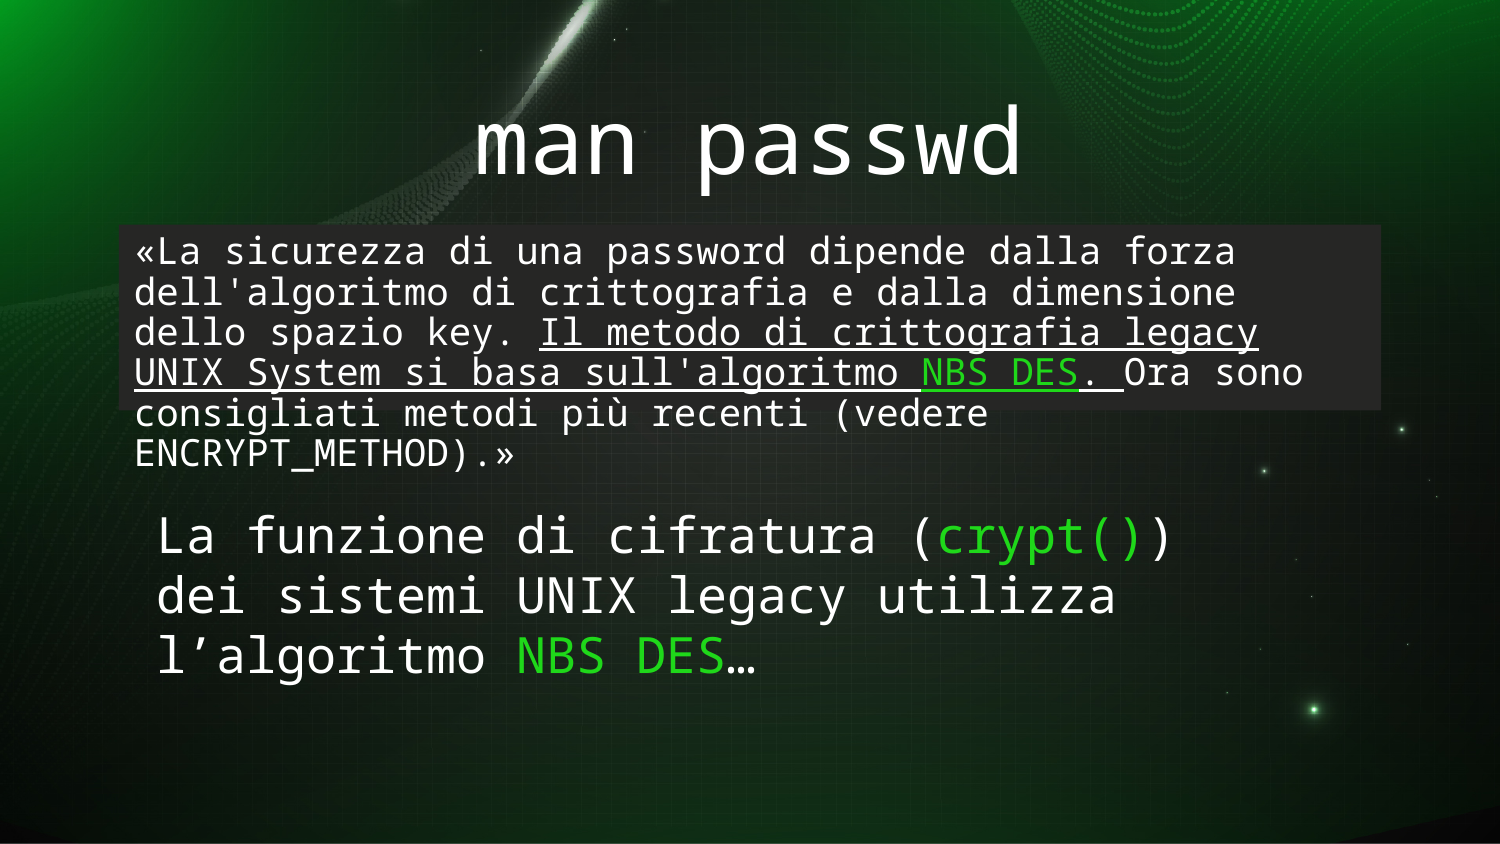

# man passwd
«La sicurezza di una password dipende dalla forza dell'algoritmo di crittografia e dalla dimensione dello spazio key. Il metodo di crittografia legacy UNIX System si basa sull'algoritmo NBS DES. Ora sono consigliati metodi più recenti (vedere ENCRYPT_METHOD).»

La funzione di cifratura (crypt()) dei sistemi UNIX legacy utilizza l’algoritmo NBS DES…